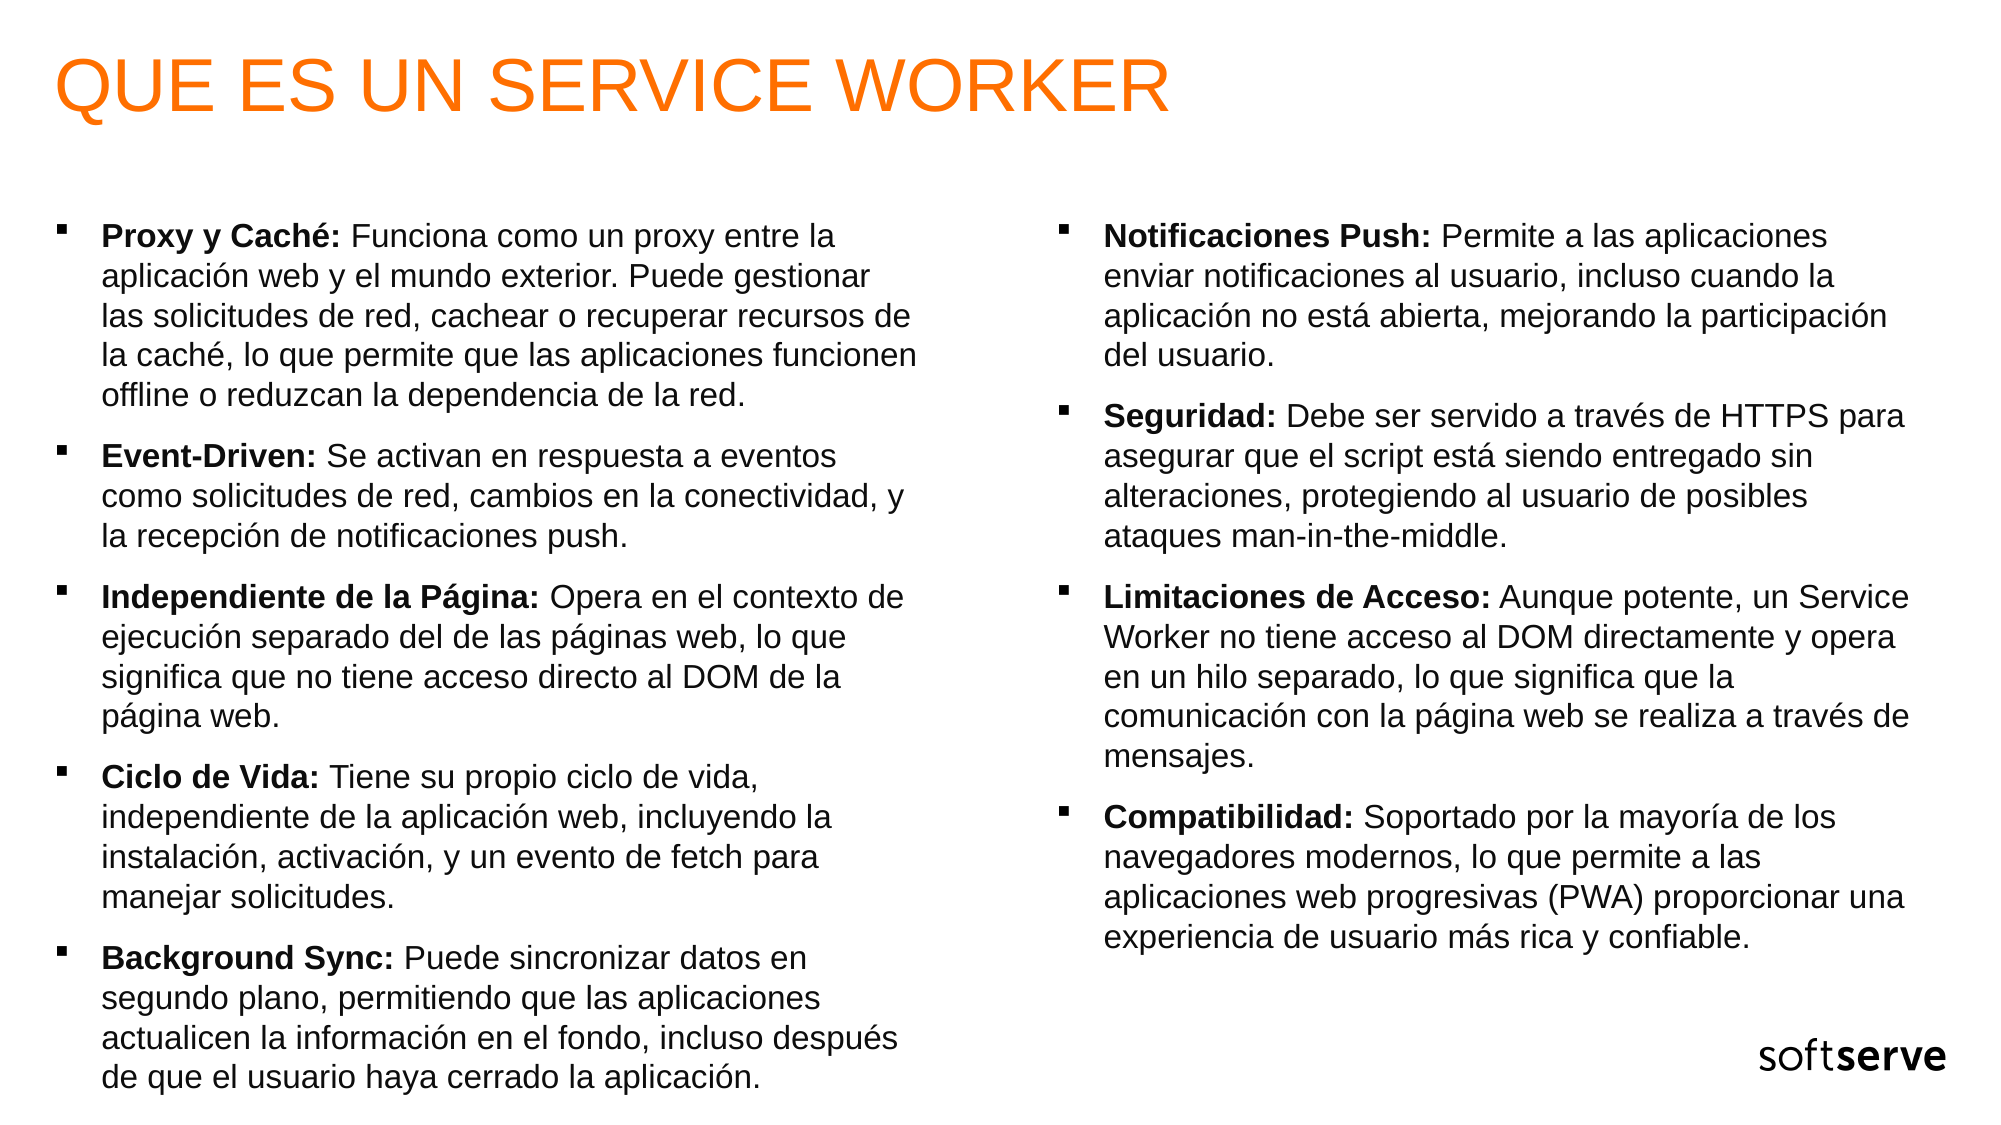

# Que es un service worker
Proxy y Caché: Funciona como un proxy entre la aplicación web y el mundo exterior. Puede gestionar las solicitudes de red, cachear o recuperar recursos de la caché, lo que permite que las aplicaciones funcionen offline o reduzcan la dependencia de la red.
Event-Driven: Se activan en respuesta a eventos como solicitudes de red, cambios en la conectividad, y la recepción de notificaciones push.
Independiente de la Página: Opera en el contexto de ejecución separado del de las páginas web, lo que significa que no tiene acceso directo al DOM de la página web.
Ciclo de Vida: Tiene su propio ciclo de vida, independiente de la aplicación web, incluyendo la instalación, activación, y un evento de fetch para manejar solicitudes.
Background Sync: Puede sincronizar datos en segundo plano, permitiendo que las aplicaciones actualicen la información en el fondo, incluso después de que el usuario haya cerrado la aplicación.
Notificaciones Push: Permite a las aplicaciones enviar notificaciones al usuario, incluso cuando la aplicación no está abierta, mejorando la participación del usuario.
Seguridad: Debe ser servido a través de HTTPS para asegurar que el script está siendo entregado sin alteraciones, protegiendo al usuario de posibles ataques man-in-the-middle.
Limitaciones de Acceso: Aunque potente, un Service Worker no tiene acceso al DOM directamente y opera en un hilo separado, lo que significa que la comunicación con la página web se realiza a través de mensajes.
Compatibilidad: Soportado por la mayoría de los navegadores modernos, lo que permite a las aplicaciones web progresivas (PWA) proporcionar una experiencia de usuario más rica y confiable.